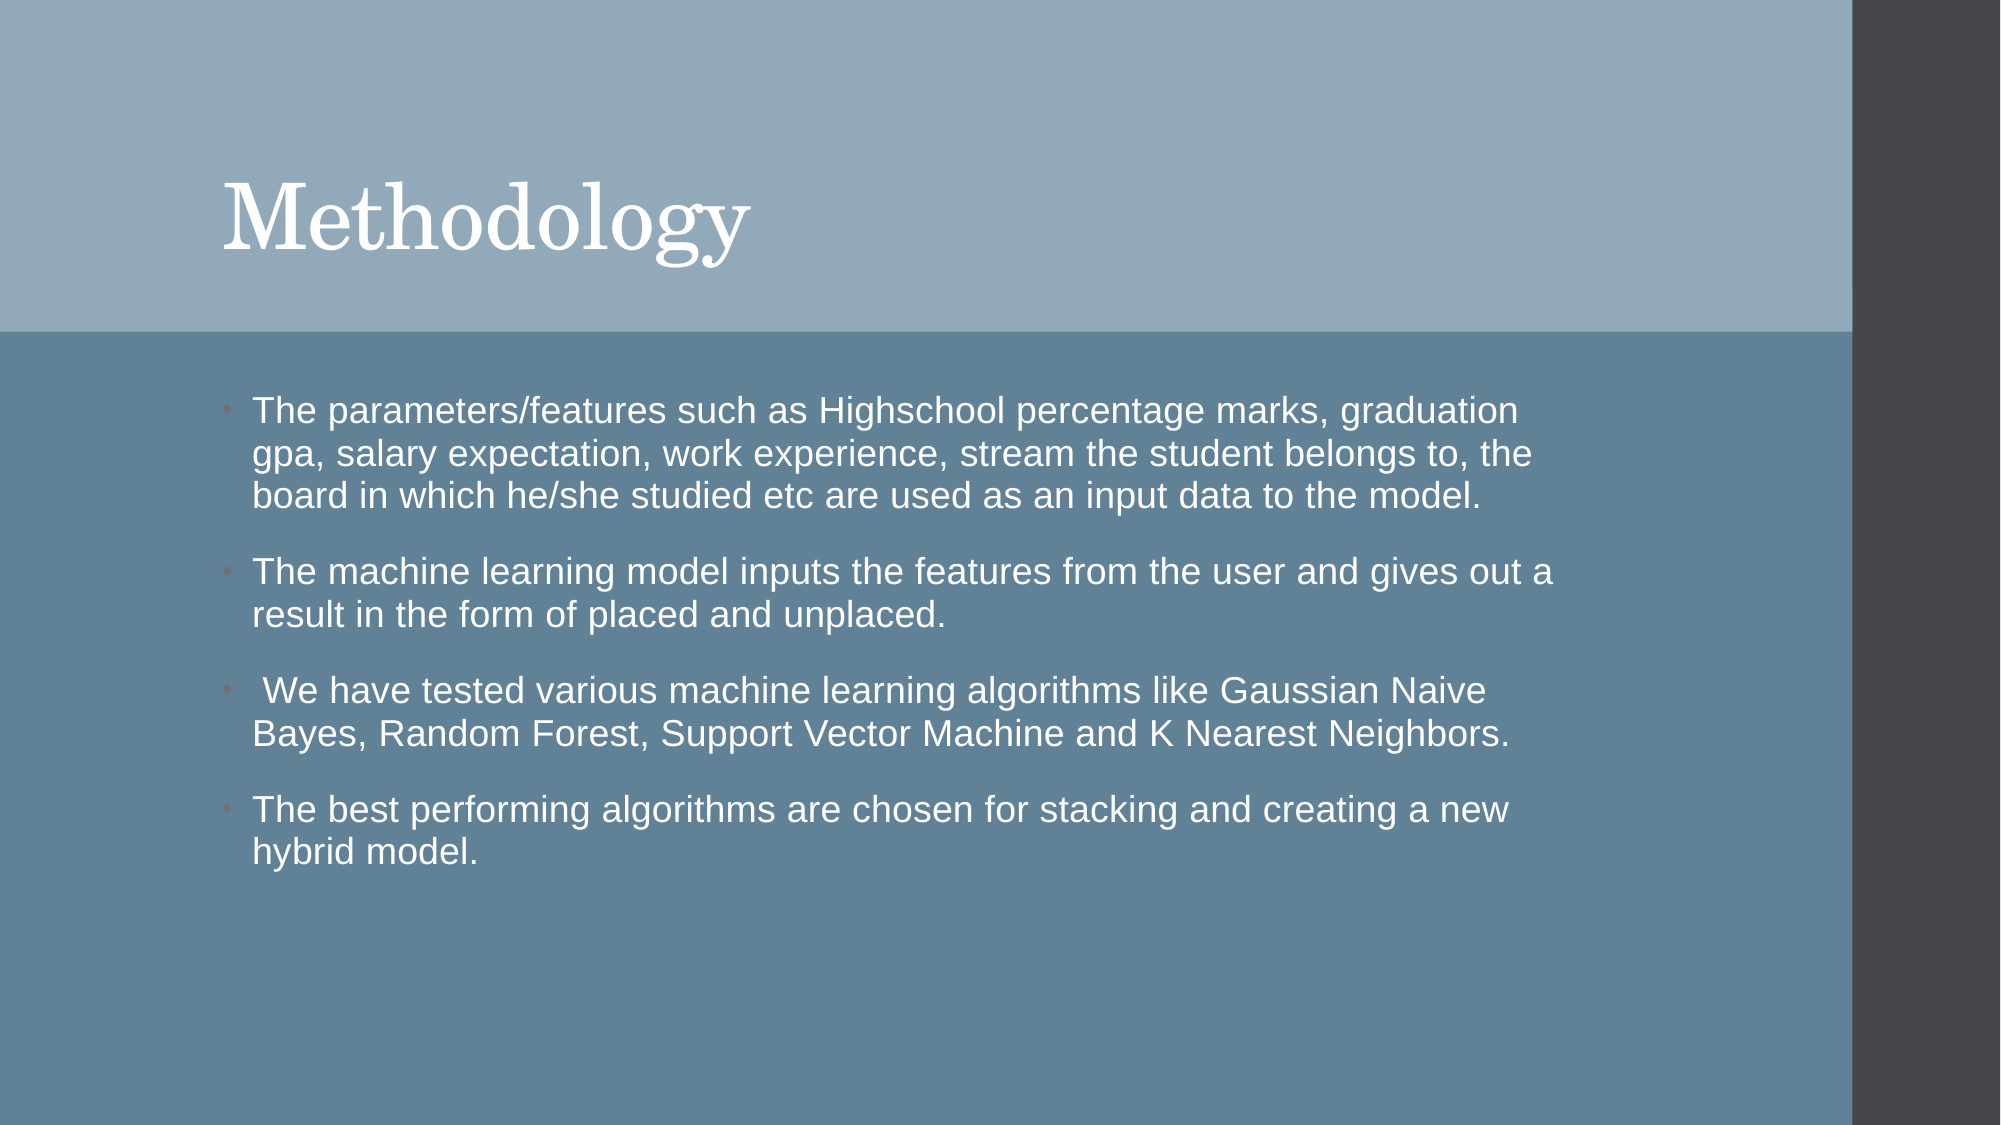

# Methodology

The parameters/features such as Highschool percentage marks, graduation gpa, salary expectation, work experience, stream the student belongs to, the board in which he/she studied etc are used as an input data to the model.
The machine learning model inputs the features from the user and gives out a result in the form of placed and unplaced.
 We have tested various machine learning algorithms like Gaussian Naive Bayes, Random Forest, Support Vector Machine and K Nearest Neighbors.
The best performing algorithms are chosen for stacking and creating a new hybrid model.